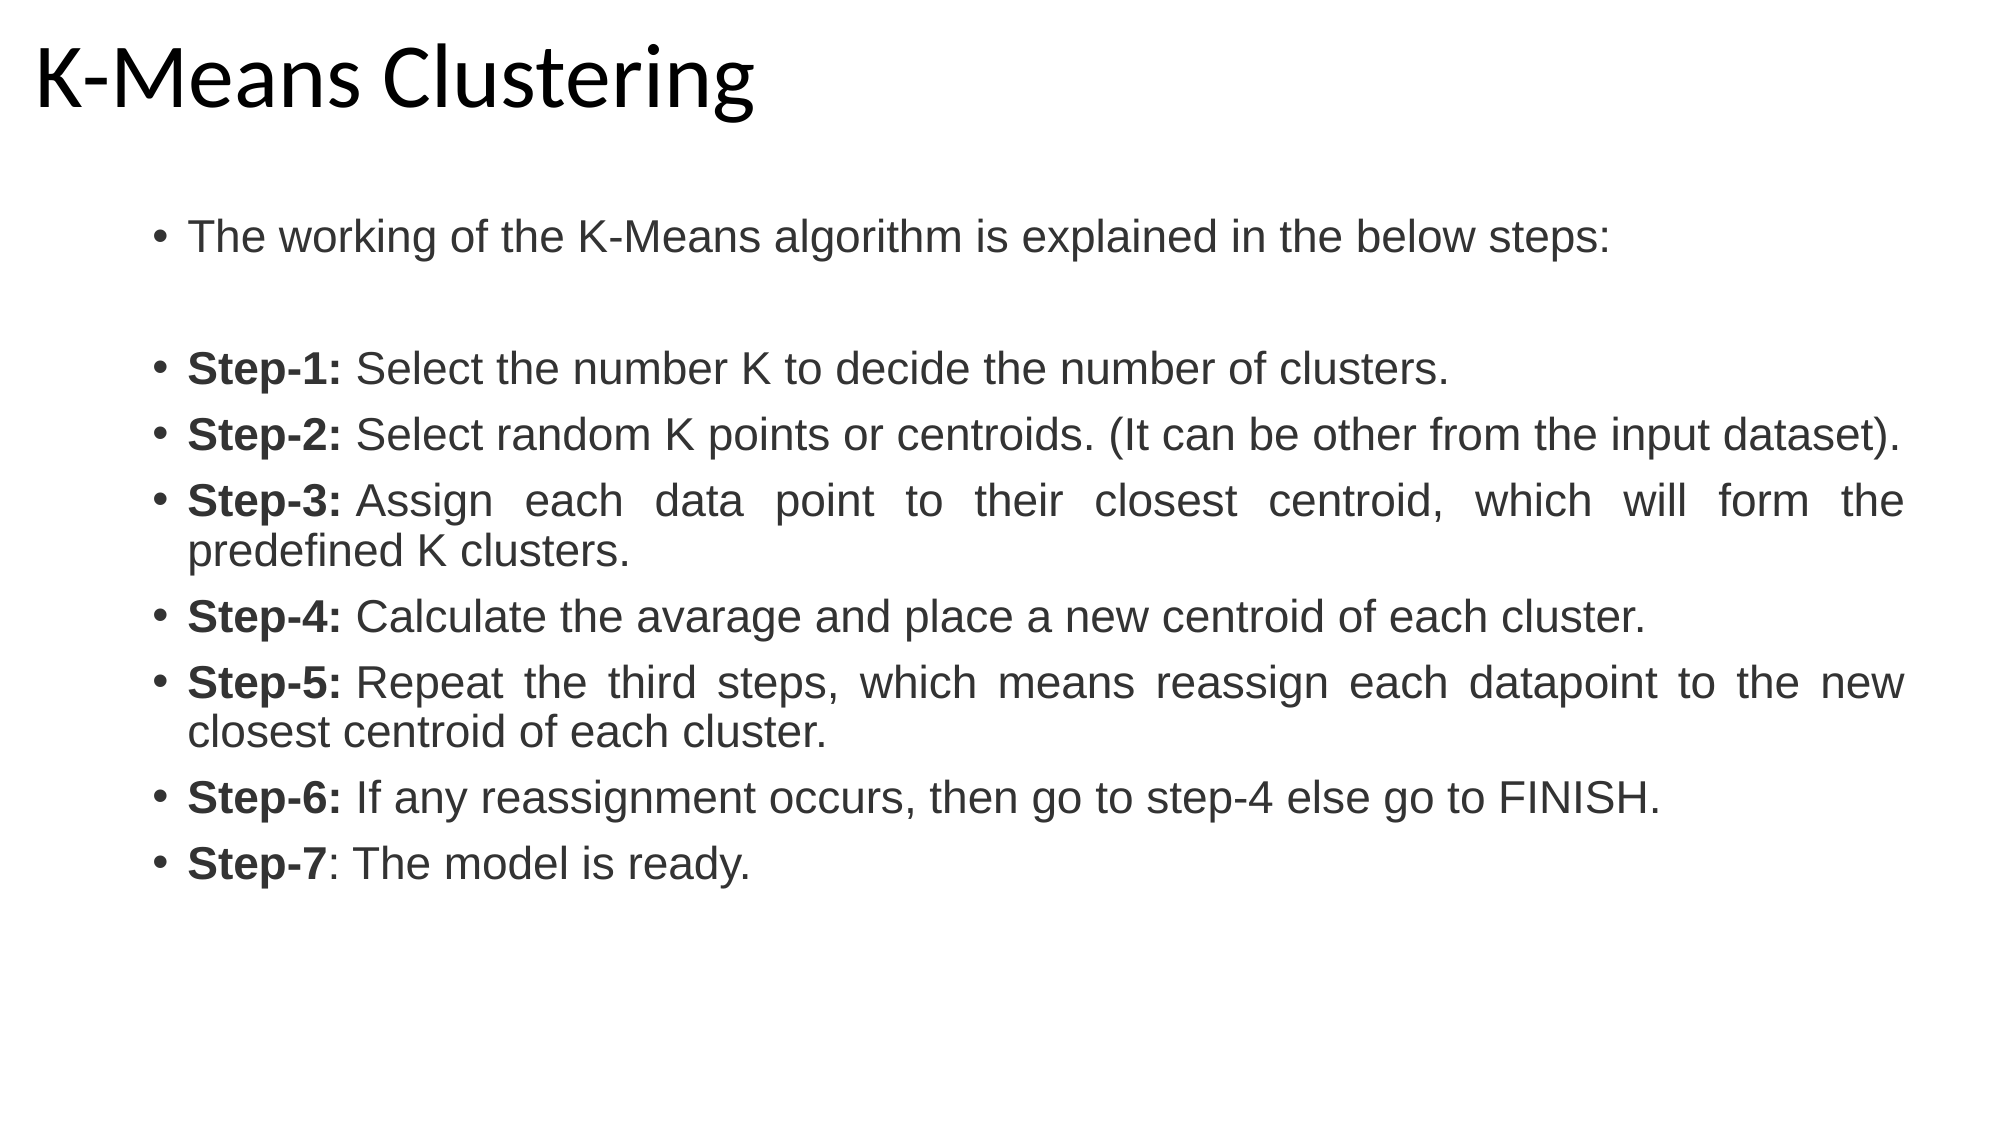

# K-Means Clustering
The working of the K-Means algorithm is explained in the below steps:

Step-1: Select the number K to decide the number of clusters.
Step-2: Select random K points or centroids. (It can be other from the input dataset).
Step-3: Assign each data point to their closest centroid, which will form the predefined K clusters.
Step-4: Calculate the avarage and place a new centroid of each cluster.
Step-5: Repeat the third steps, which means reassign each datapoint to the new closest centroid of each cluster.
Step-6: If any reassignment occurs, then go to step-4 else go to FINISH.
Step-7: The model is ready.